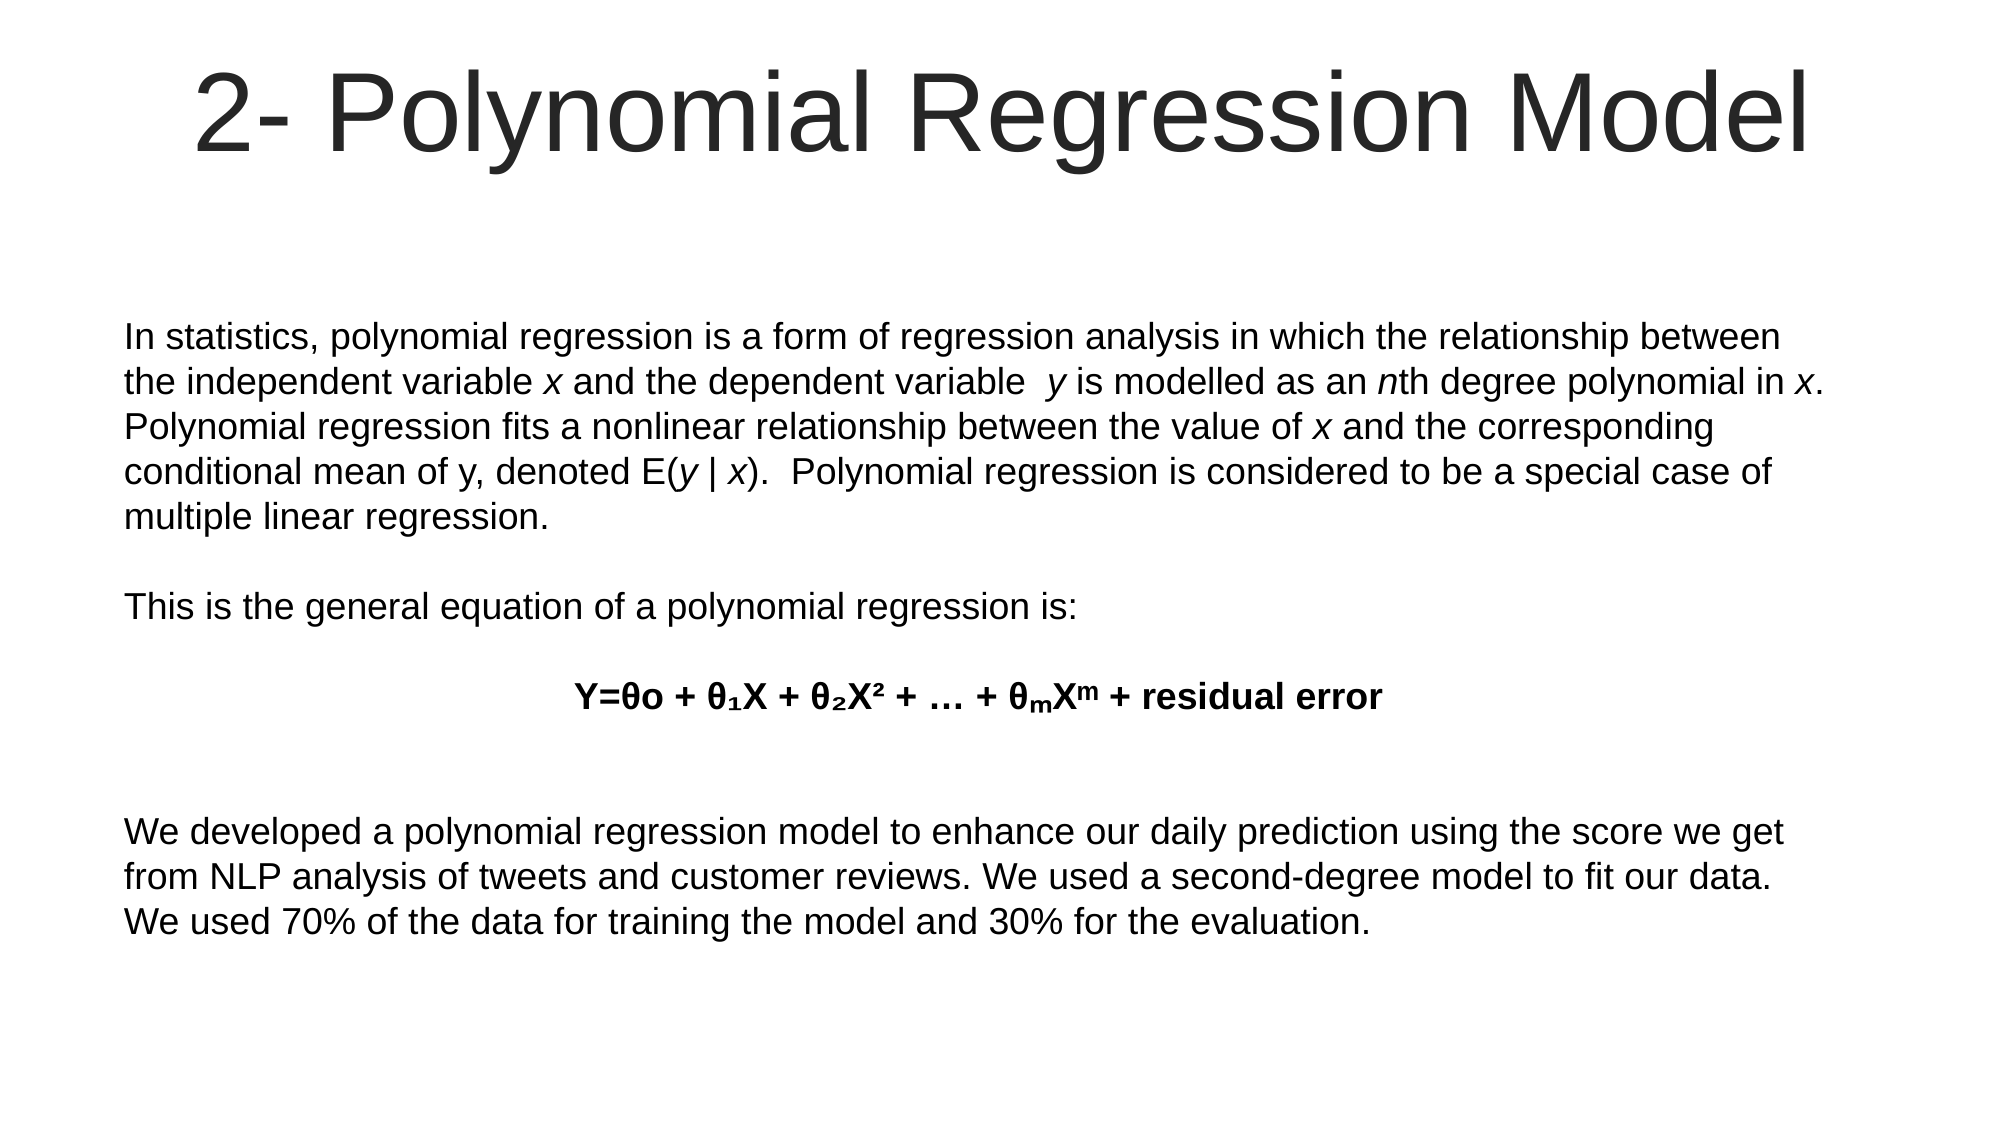

2- Polynomial Regression Model

In statistics, polynomial regression is a form of regression analysis in which the relationship between the independent variable x and the dependent variable  y is modelled as an nth degree polynomial in x. Polynomial regression fits a nonlinear relationship between the value of x and the corresponding conditional mean of y, denoted E(y | x).  Polynomial regression is considered to be a special case of multiple linear regression.

This is the general equation of a polynomial regression is:

			Y=θo + θ₁X + θ₂X² + … + θₘXᵐ + residual error

We developed a polynomial regression model to enhance our daily prediction using the score we get from NLP analysis of tweets and customer reviews. We used a second-degree model to fit our data. We used 70% of the data for training the model and 30% for the evaluation.